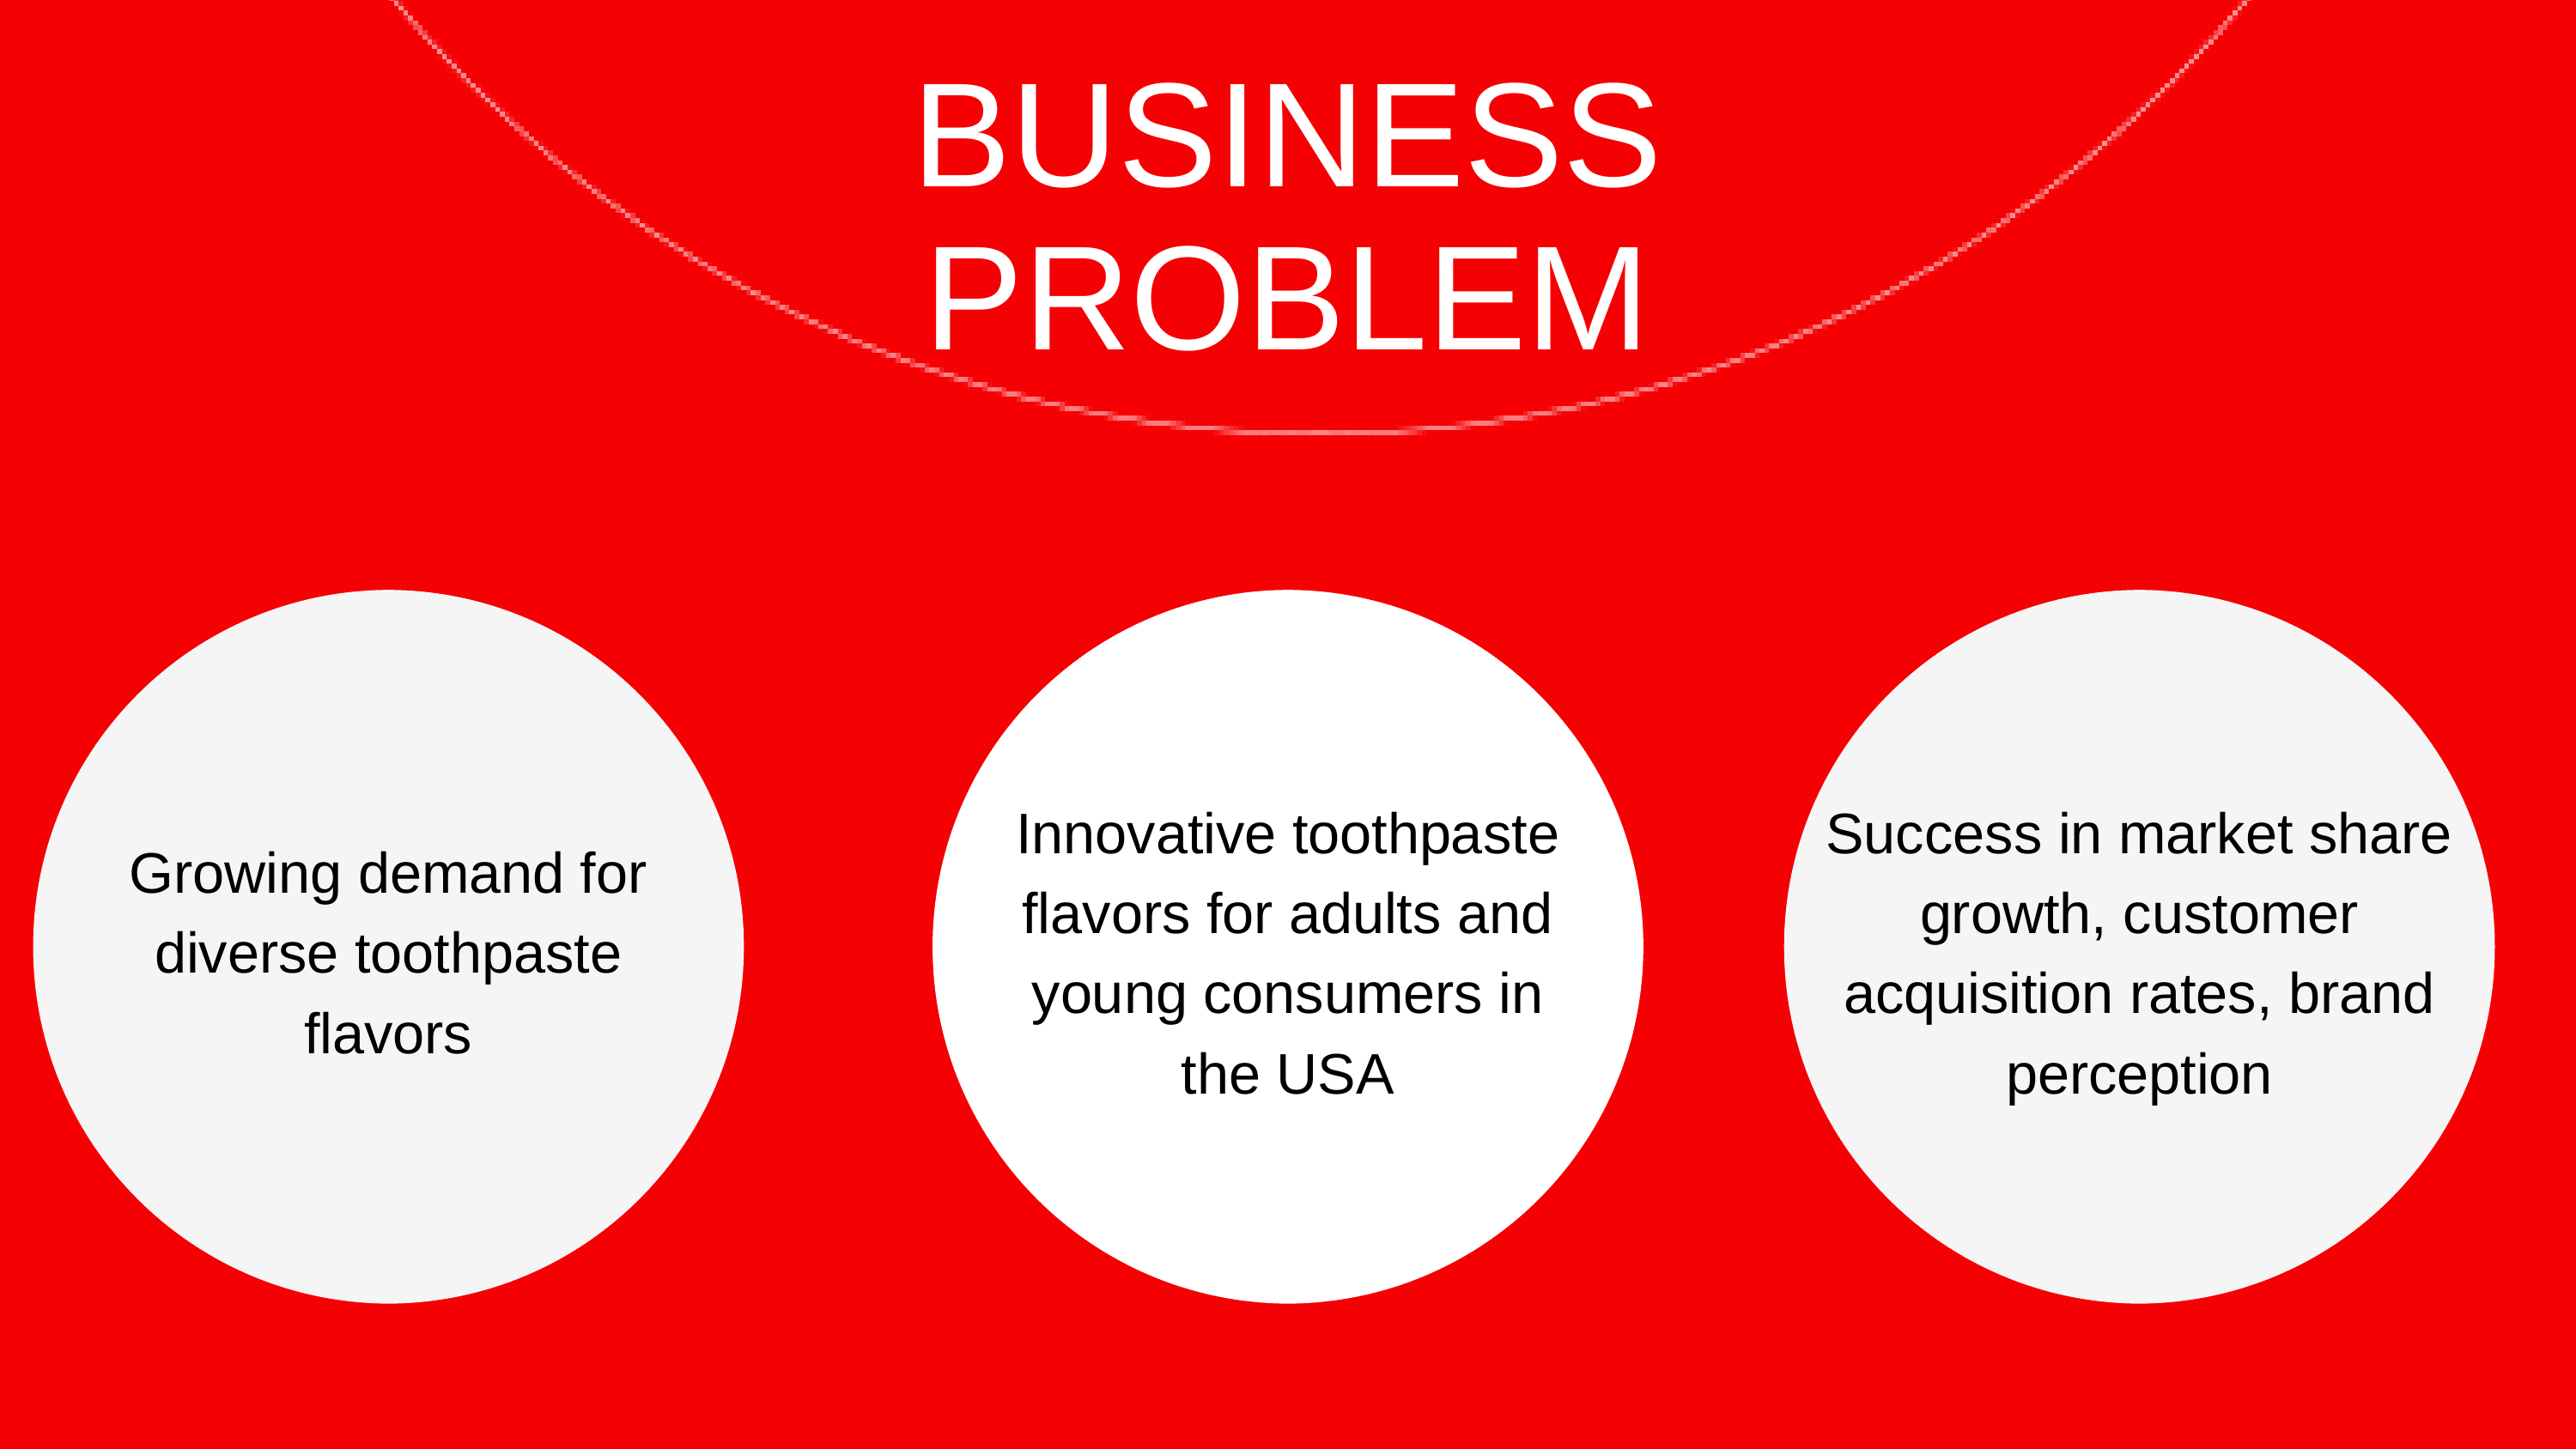

BUSINESS PROBLEM

Innovative toothpaste flavors for adults and young consumers in the USA
Success in market share growth, customer acquisition rates, brand perception
Growing demand for diverse toothpaste flavors